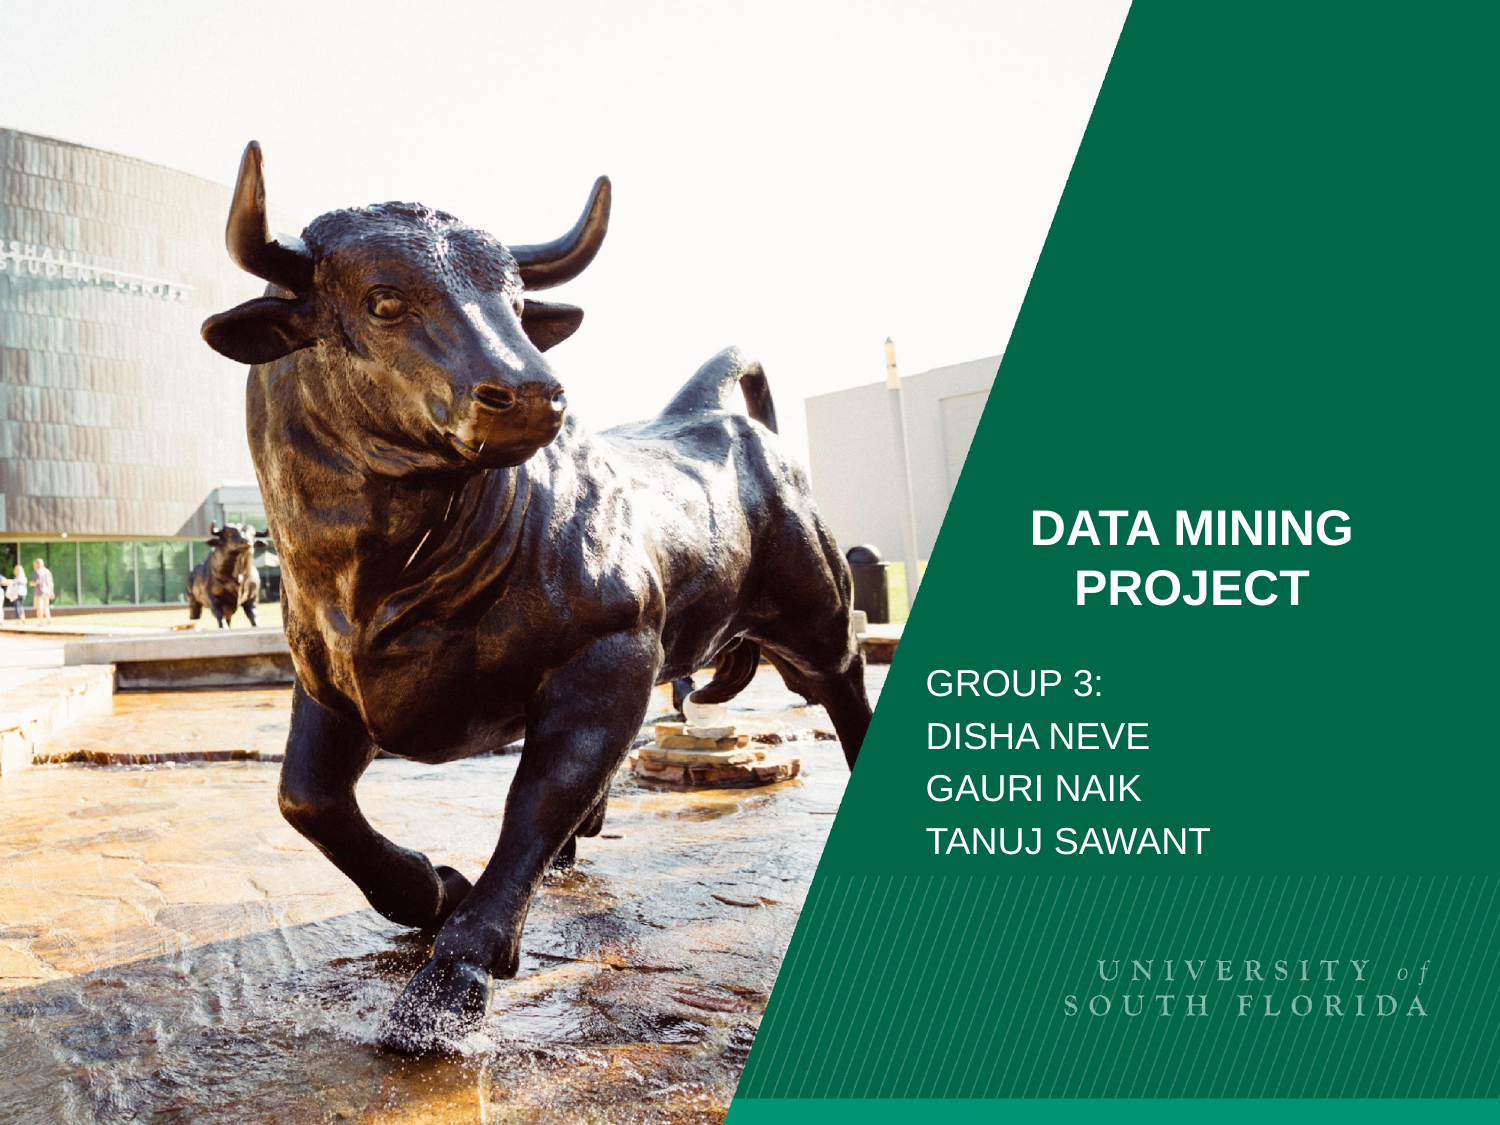

# DATA MINING PROJECT
GROUP 3:
DISHA NEVE
GAURI NAIK
TANUJ SAWANT